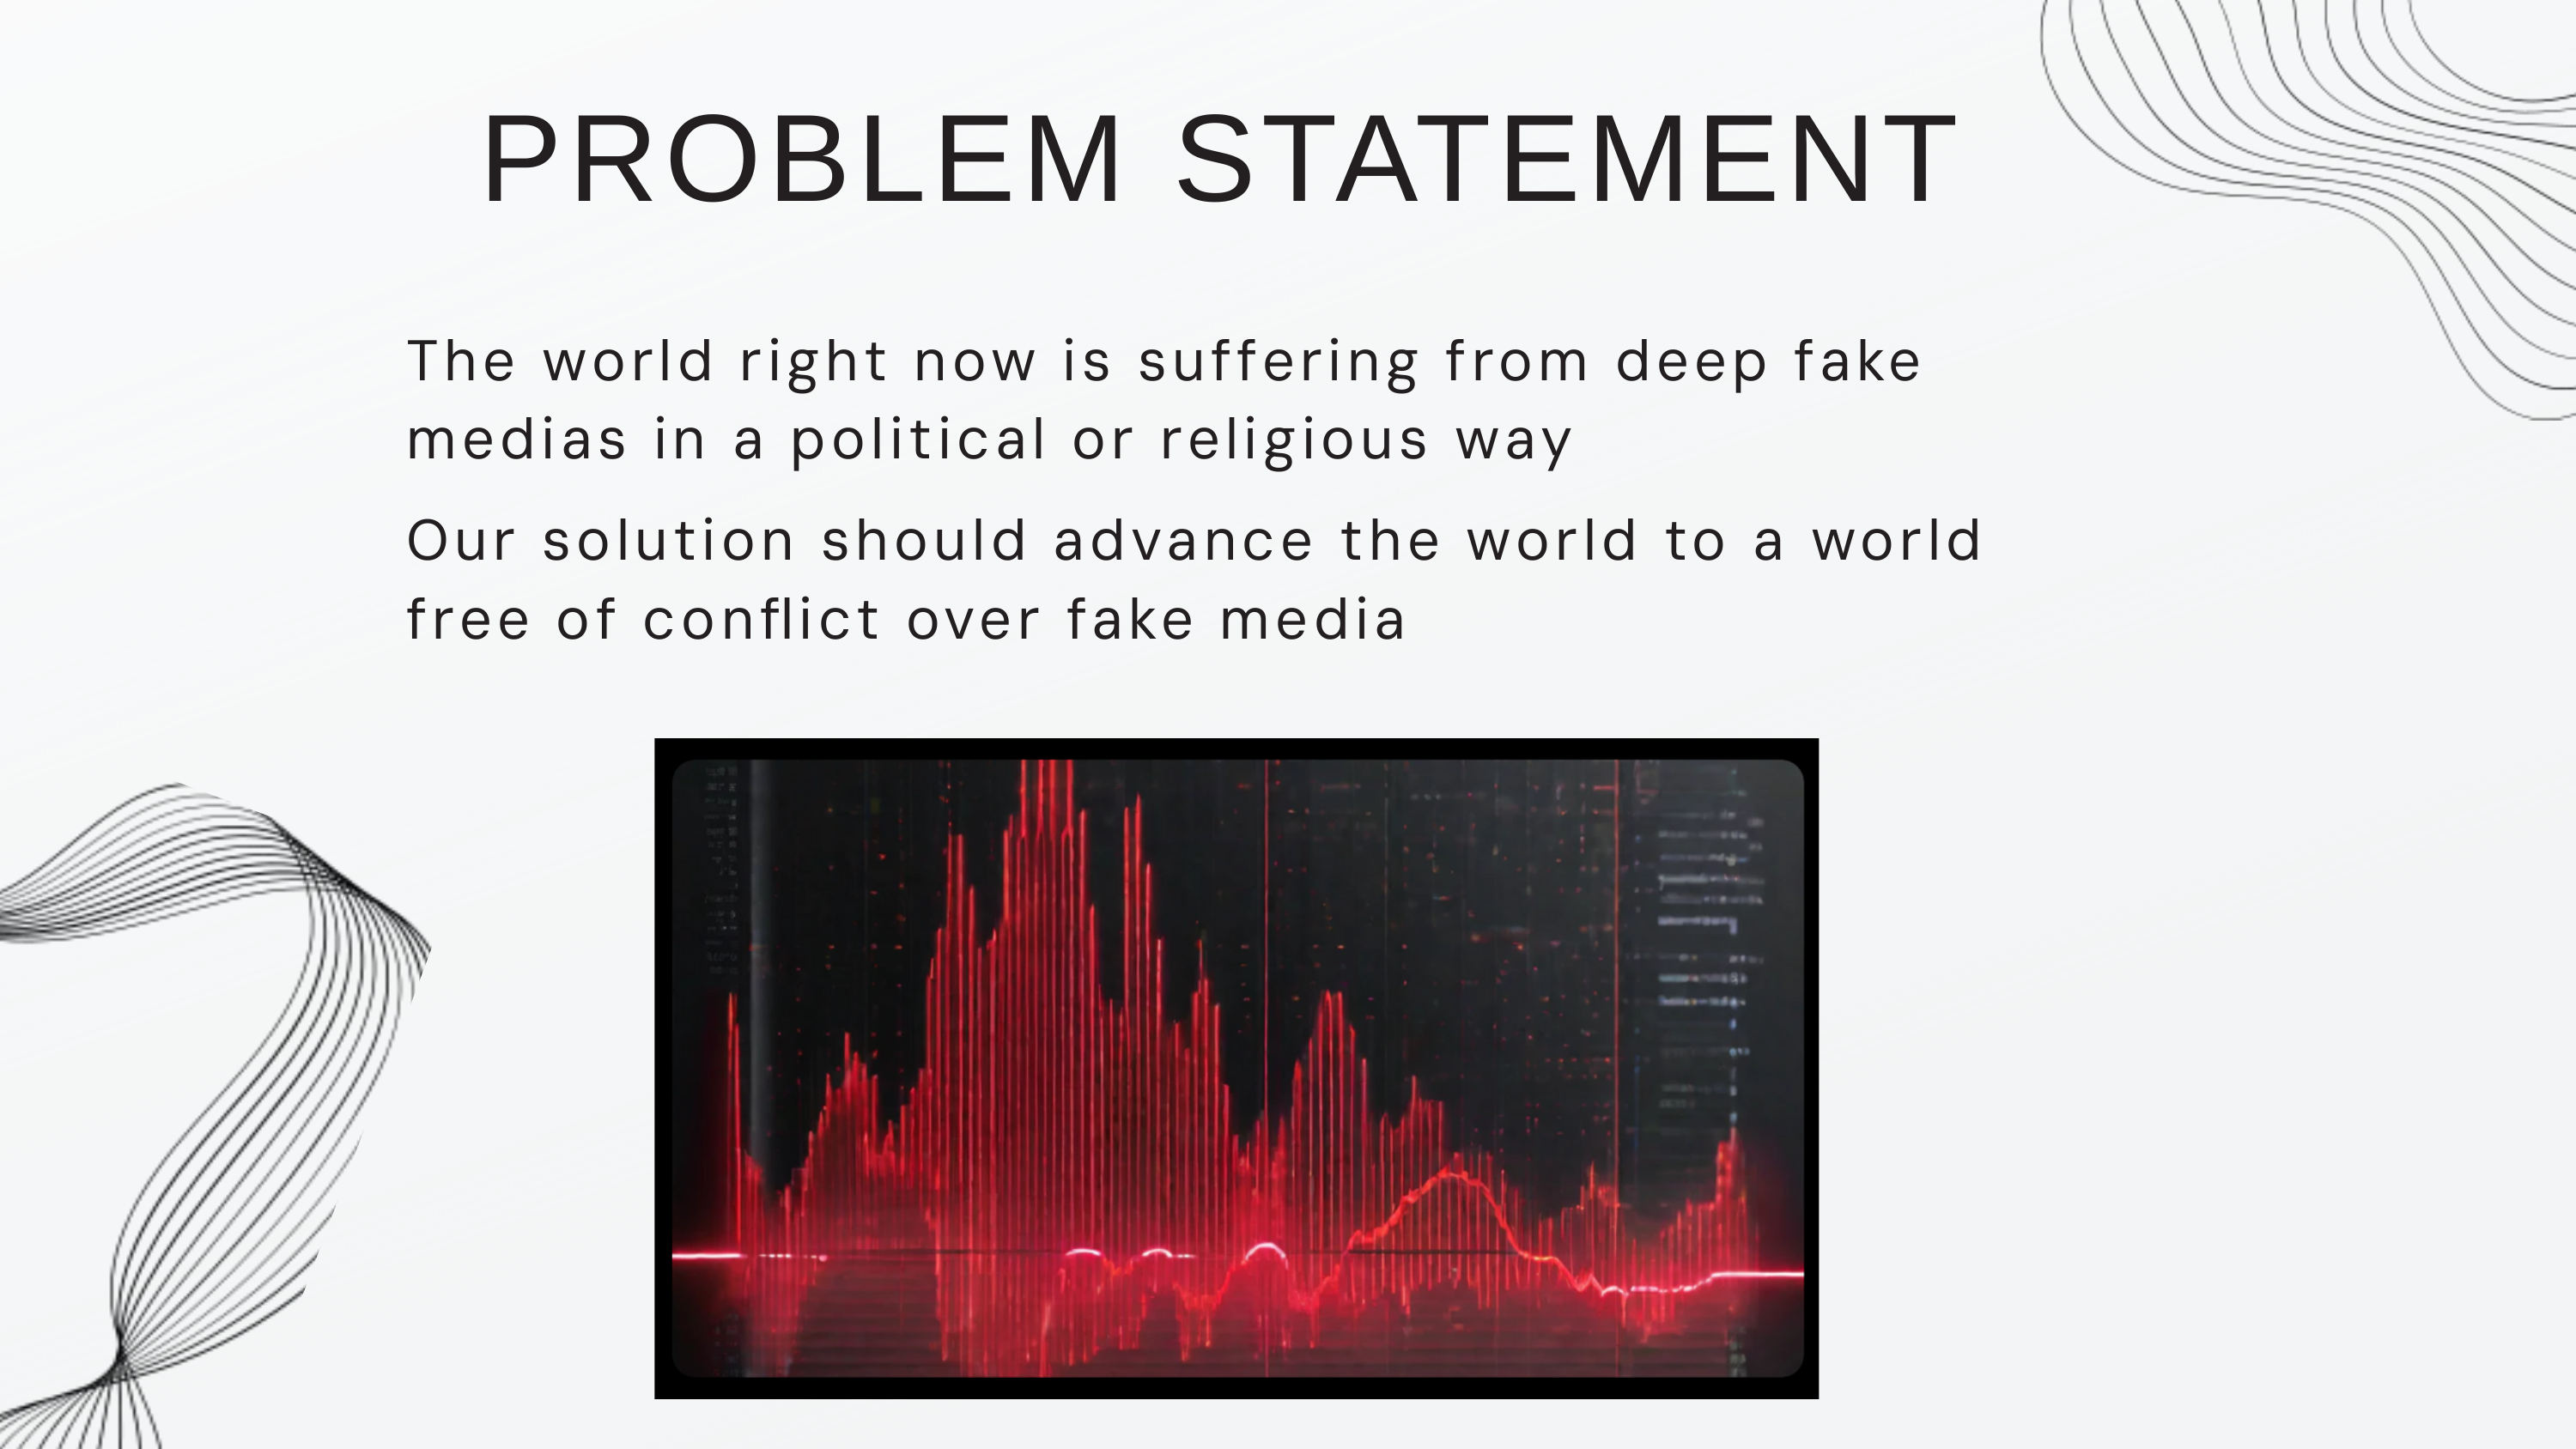

PROBLEM STATEMENT
The world right now is suffering from deep fake medias in a political or religious way
Our solution should advance the world to a world free of conflict over fake media